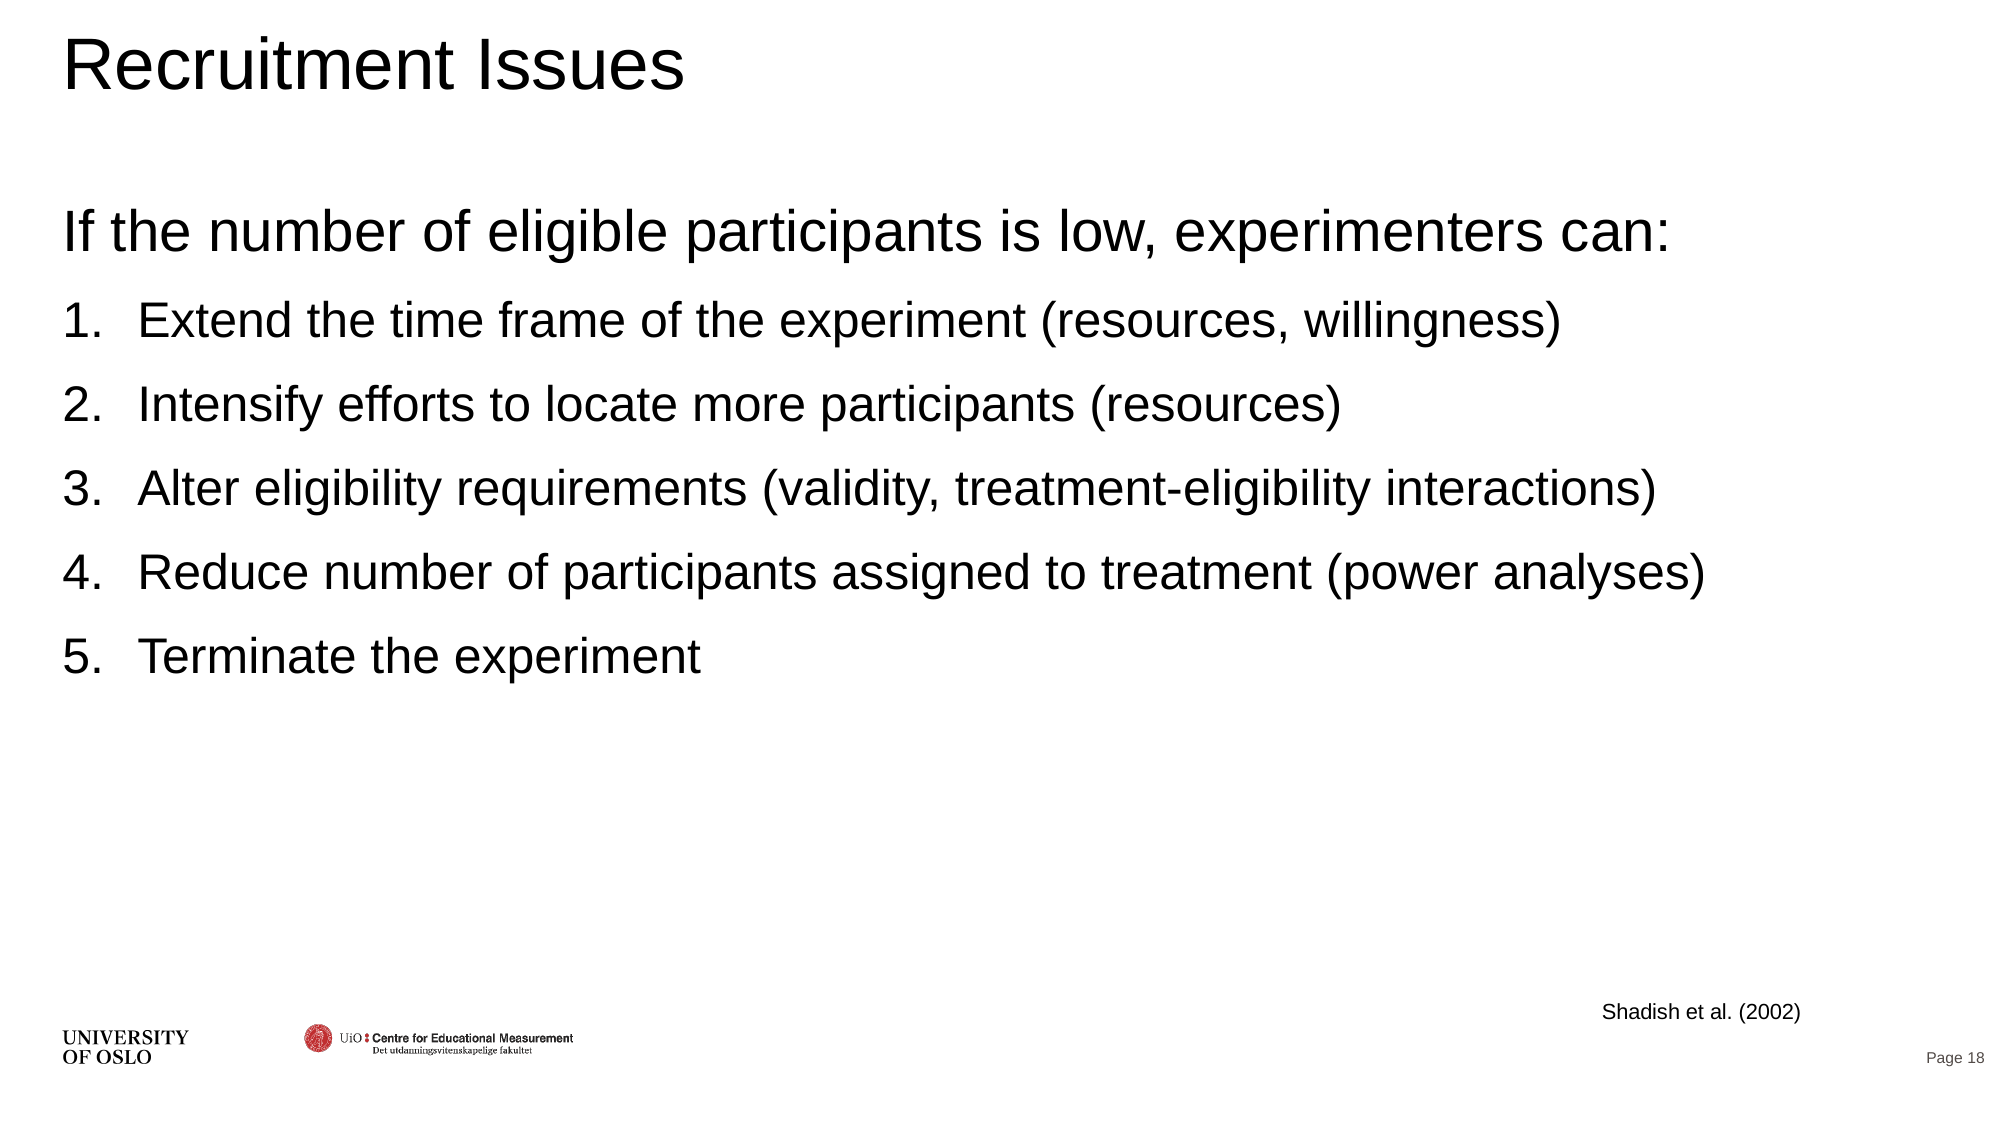

# Recruitment Issues
If the number of eligible participants is low, experimenters can:
Extend the time frame of the experiment (resources, willingness)
Intensify efforts to locate more participants (resources)
Alter eligibility requirements (validity, treatment-eligibility interactions)
Reduce number of participants assigned to treatment (power analyses)
Terminate the experiment
Shadish et al. (2002)
Page 18